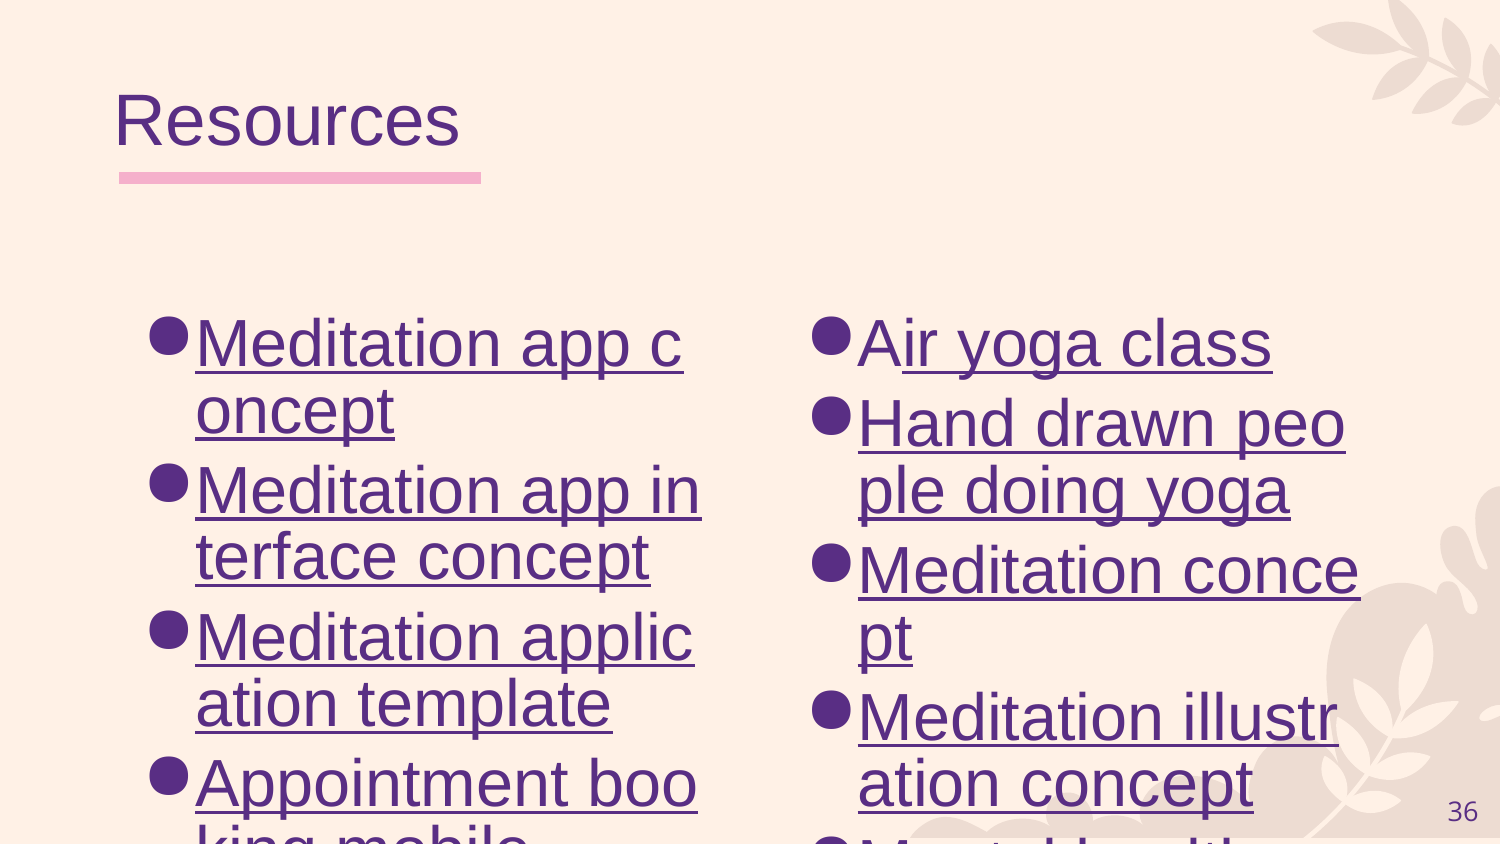

# Resources
Meditation app concept
Meditation app interface concept
Meditation application template
Appointment booking mobile
Meditation app interface concept
Meditation concept
Open air yoga class
Close up view of peaceful woman
Front view young woman meditating
Air yoga class
Hand drawn people doing yoga
Meditation concept
Meditation illustration concept
Mental health awareness
Flat illustration mental health day
Different tips for anxiety infographic
Lotus flower spa
Meditation app interface
36